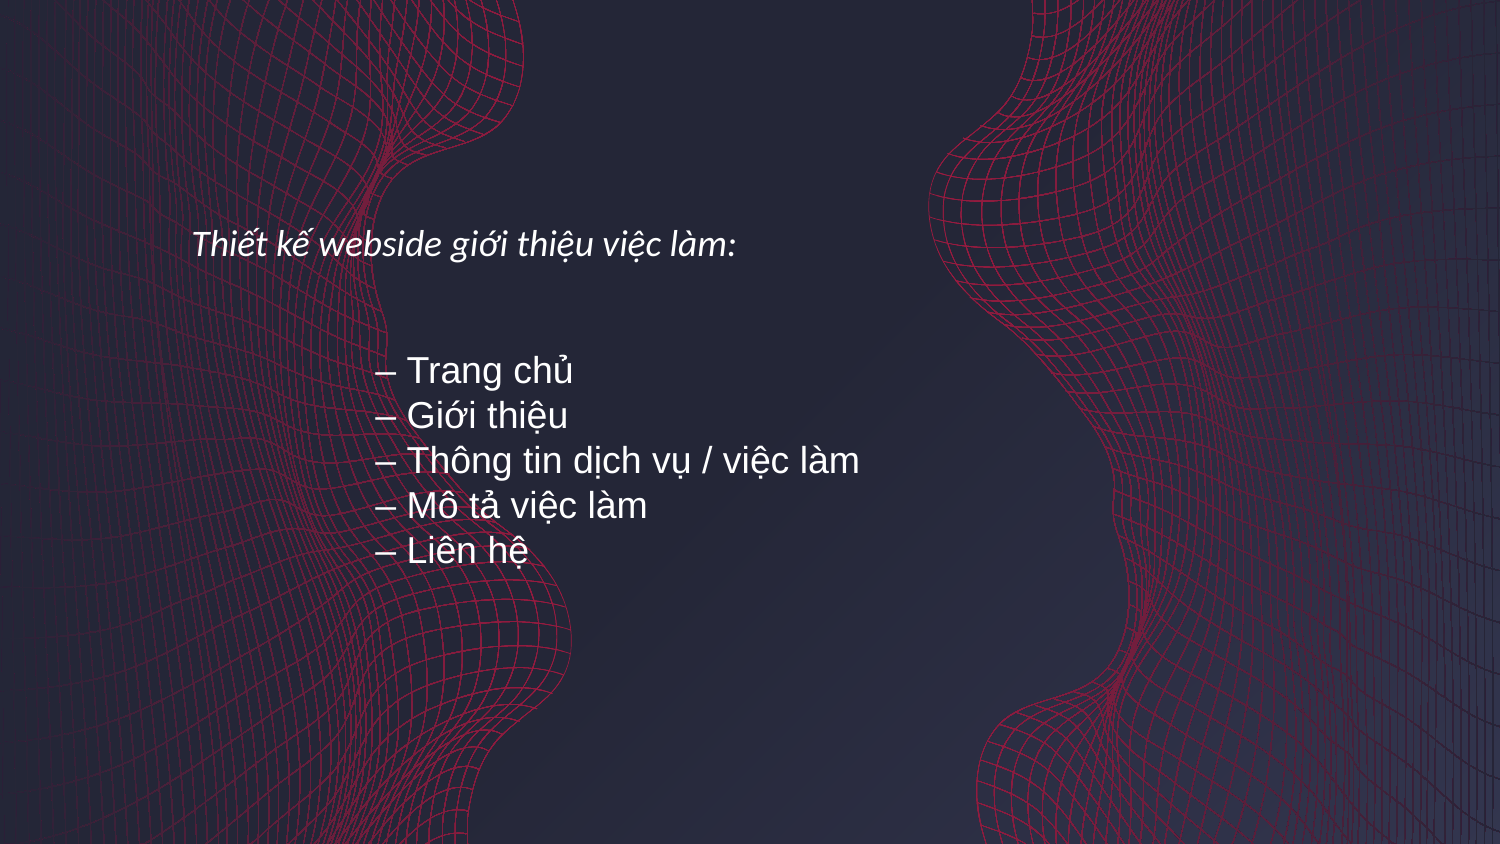

Thiết kế webside giới thiệu việc làm:
– Trang chủ
– Giới thiệu
– Thông tin dịch vụ / việc làm
– Mô tả việc làm
– Liên hệ